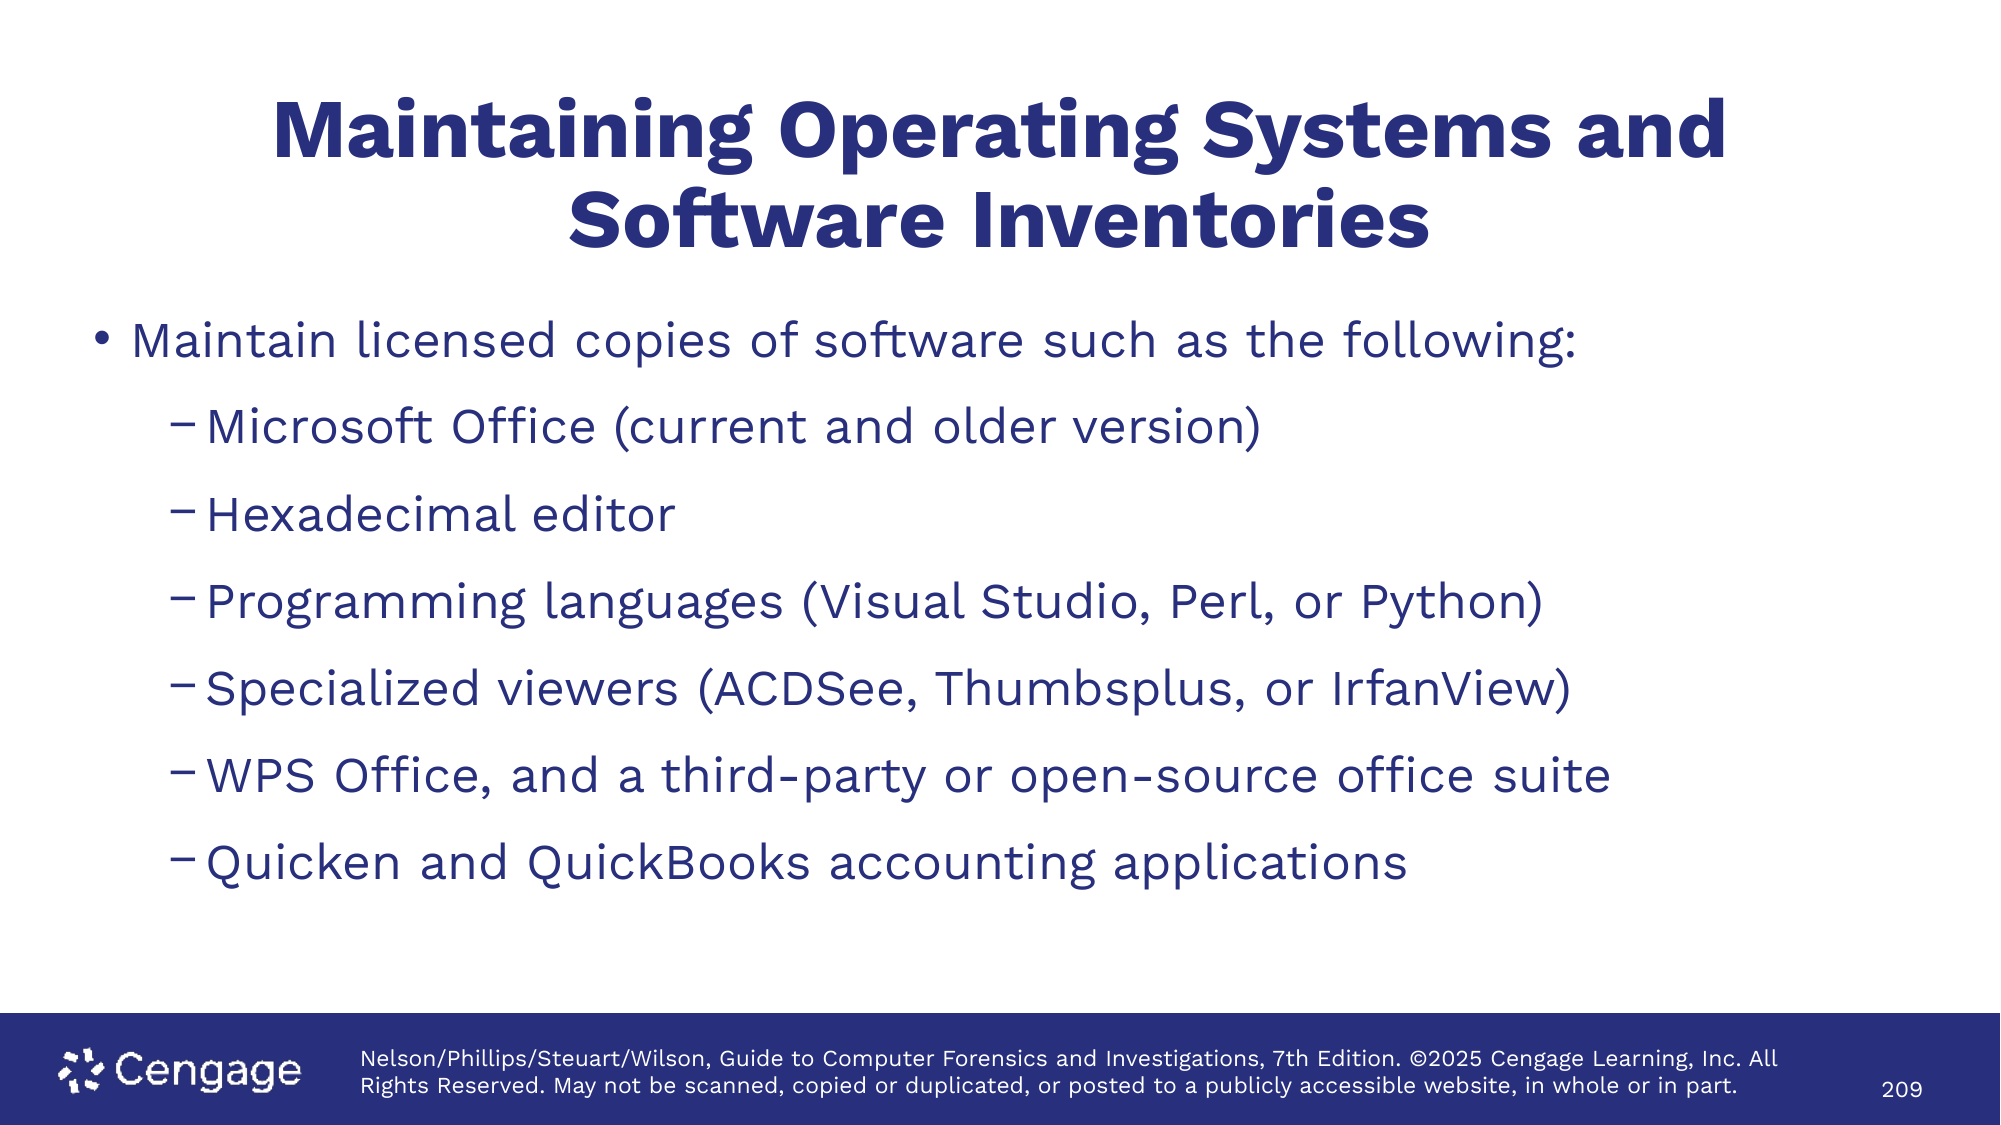

# Maintaining Operating Systems and Software Inventories
Maintain licensed copies of software such as the following:
Microsoft Office (current and older version)
Hexadecimal editor
Programming languages (Visual Studio, Perl, or Python)
Specialized viewers (ACDSee, Thumbsplus, or IrfanView)
WPS Office, and a third-party or open-source office suite
Quicken and QuickBooks accounting applications